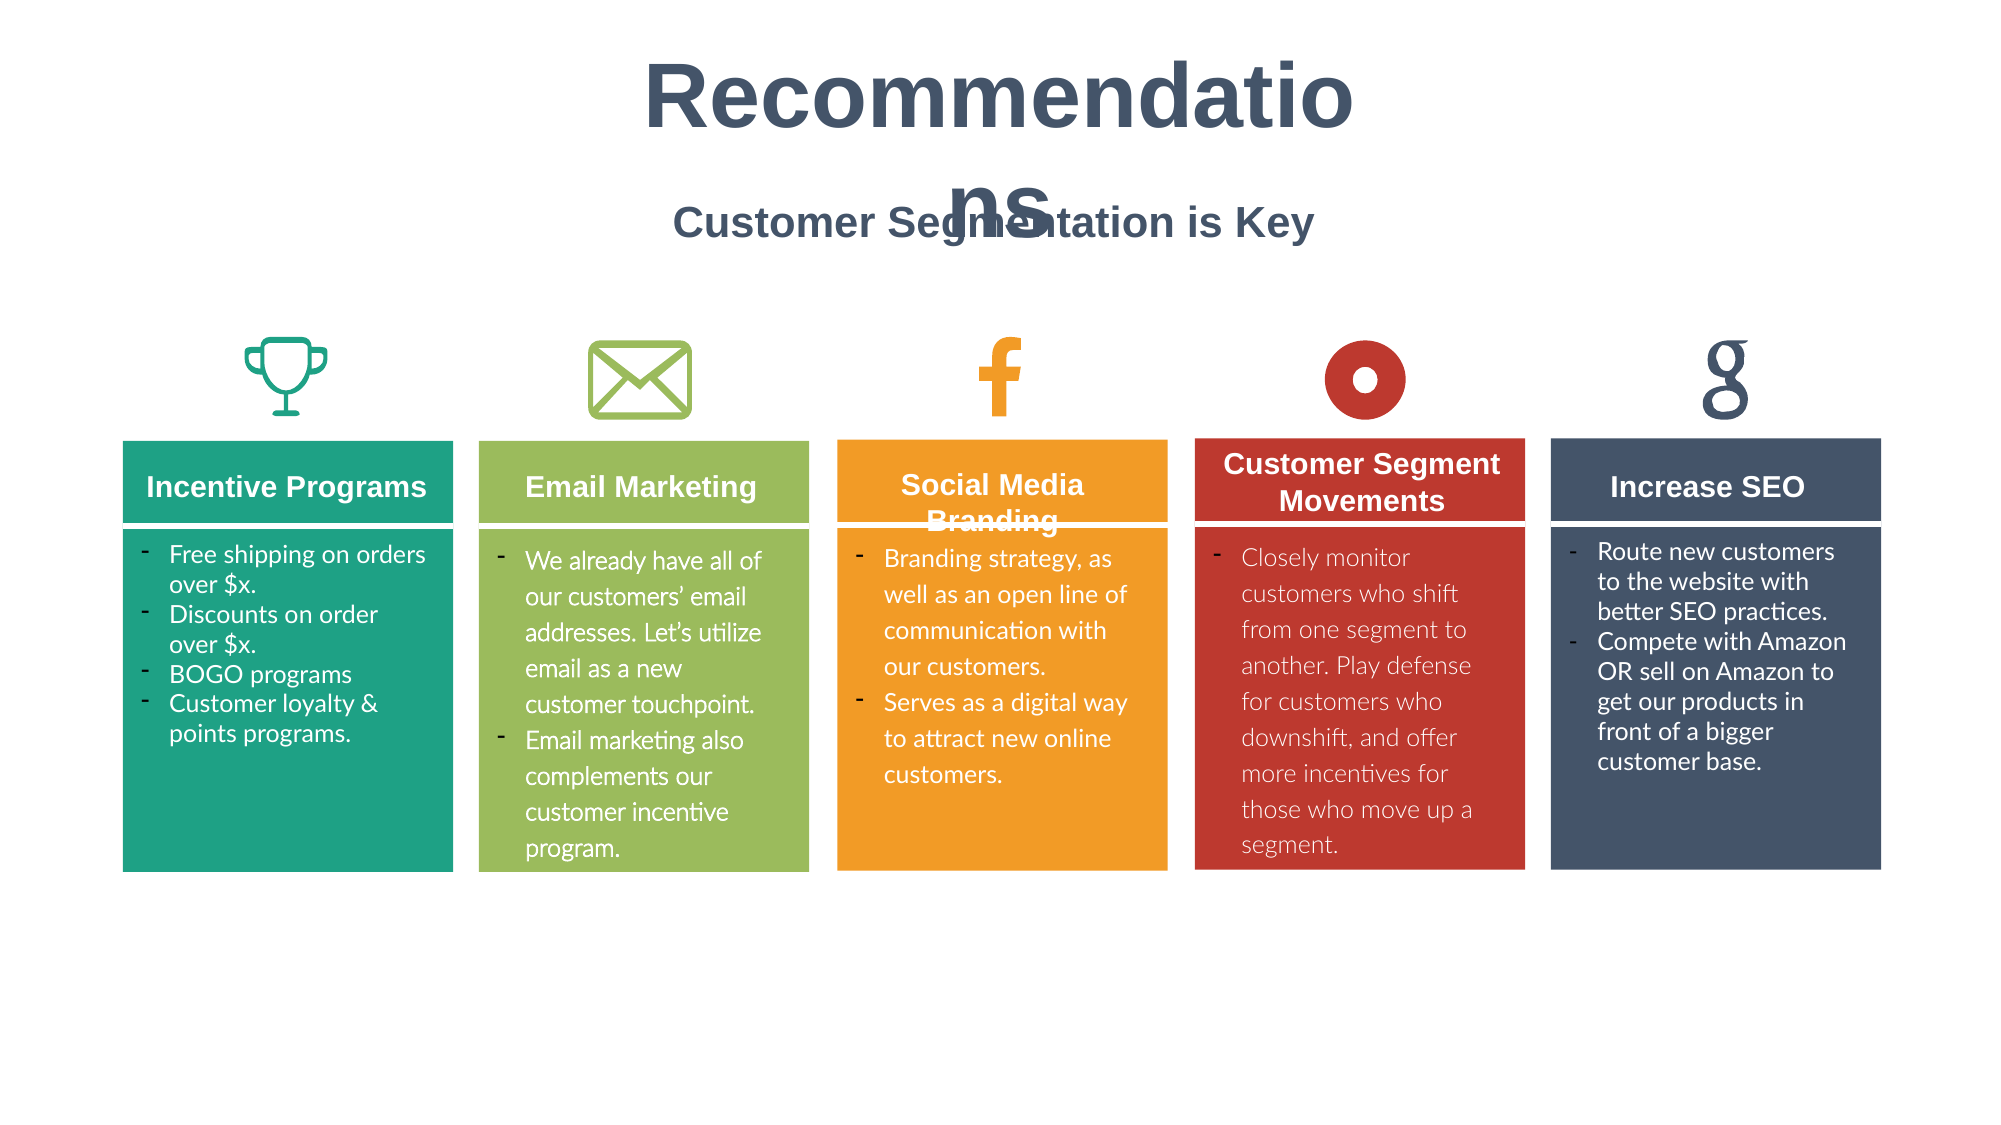

Recommendations
Customer Segmentation is Key

Incentive Programs
Free shipping on orders over $x.
Discounts on order over $x.
BOGO programs
Customer loyalty & points programs.

Social Media Branding
Branding strategy, as well as an open line of communication with our customers.
Serves as a digital way to attract new online customers.

Email Marketing
We already have all of our customers’ email addresses. Let’s utilize email as a new customer touchpoint.
Email marketing also complements our customer incentive program.

Closely monitor customers who shift from one segment to another. Play defense for customers who downshift, and offer more incentives for those who move up a segment.

Customer Segment Movements

Increase SEO
Route new customers to the website with better SEO practices.
Compete with Amazon OR sell on Amazon to get our products in front of a bigger customer base.